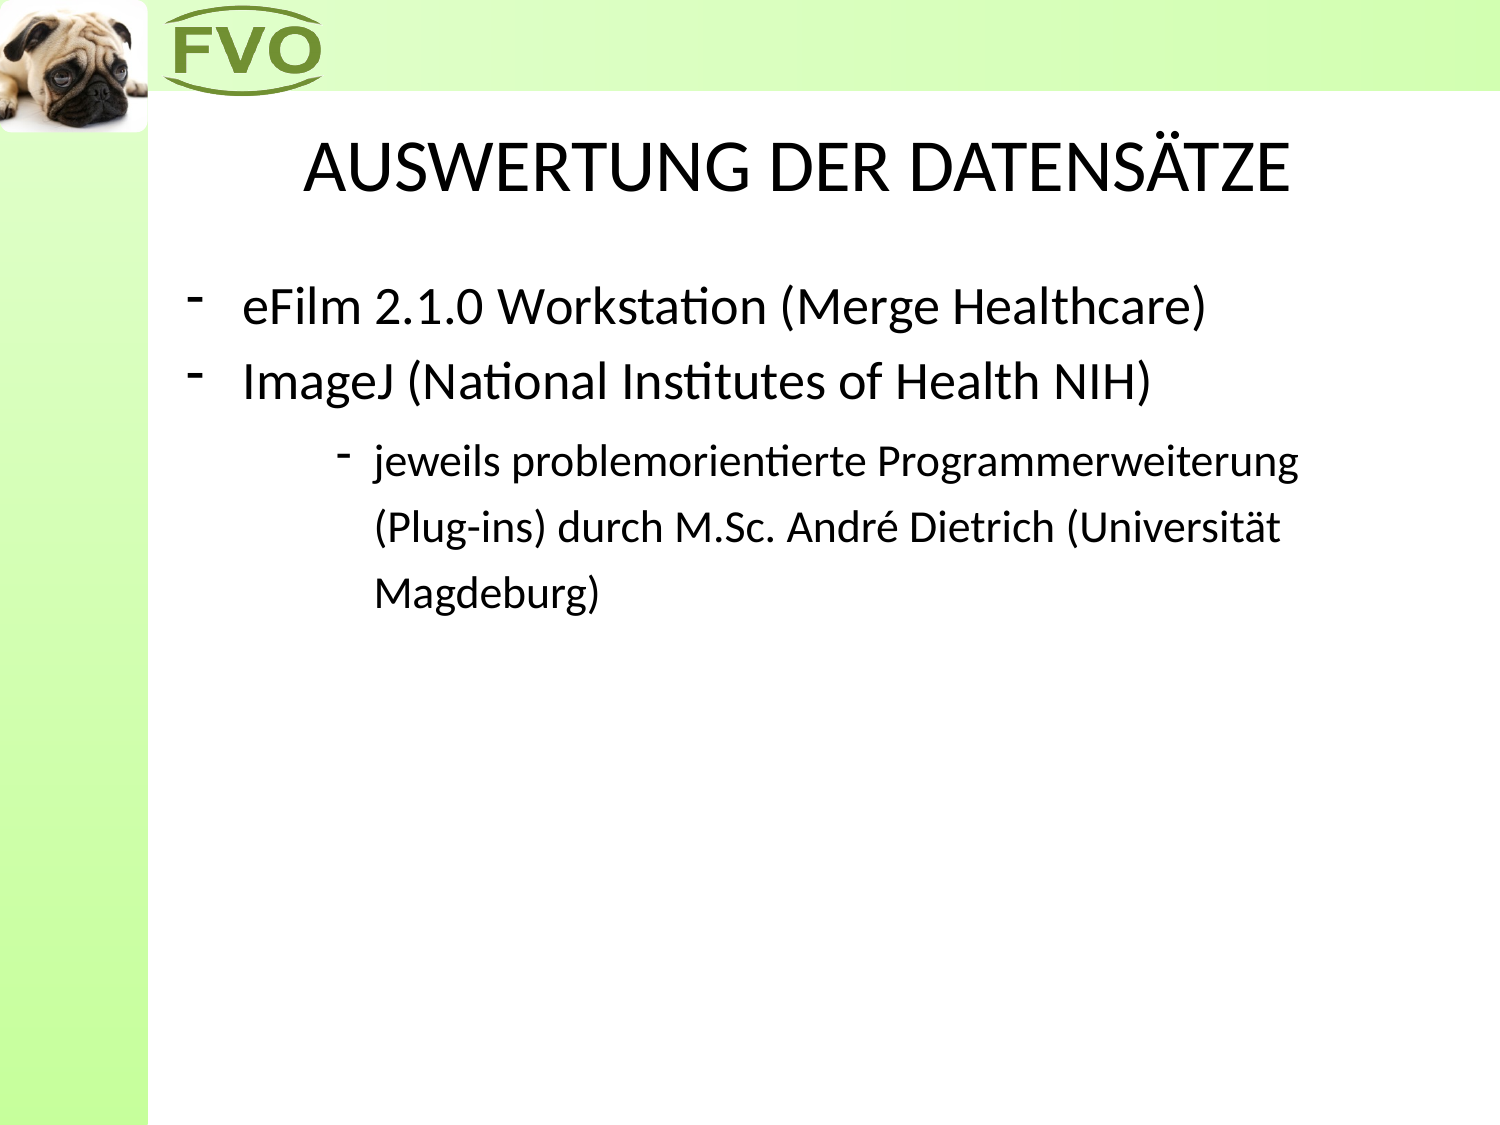

# AUSWERTUNG DER DATENSÄTZE
eFilm 2.1.0 Workstation (Merge Healthcare)
ImageJ (National Institutes of Health NIH)
jeweils problemorientierte Programmerweiterung (Plug-ins) durch M.Sc. André Dietrich (Universität Magdeburg)